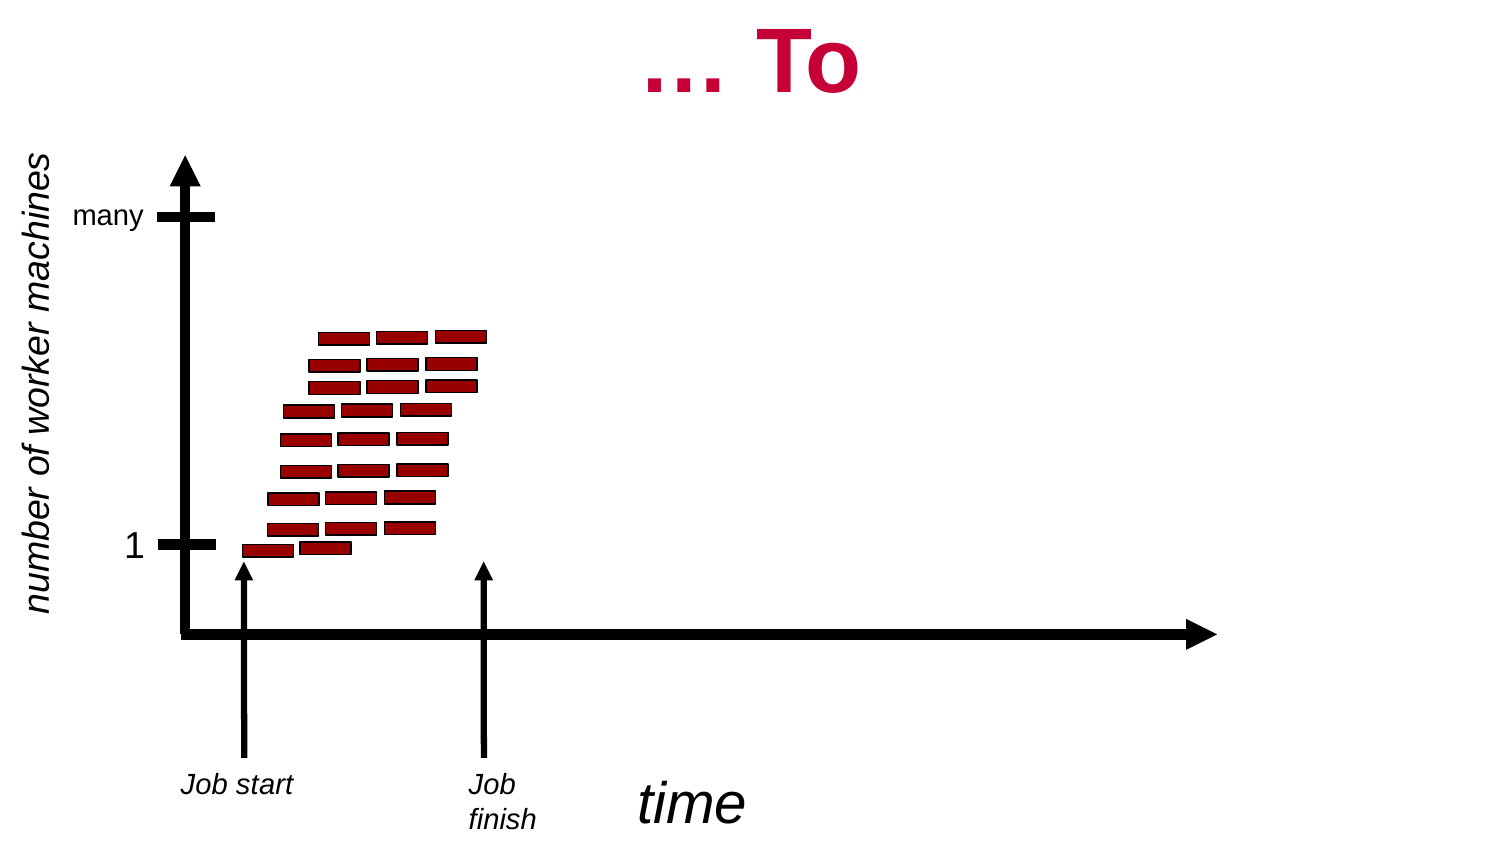

# … To
many

number of worker machines

1

Job start
Job finish
time